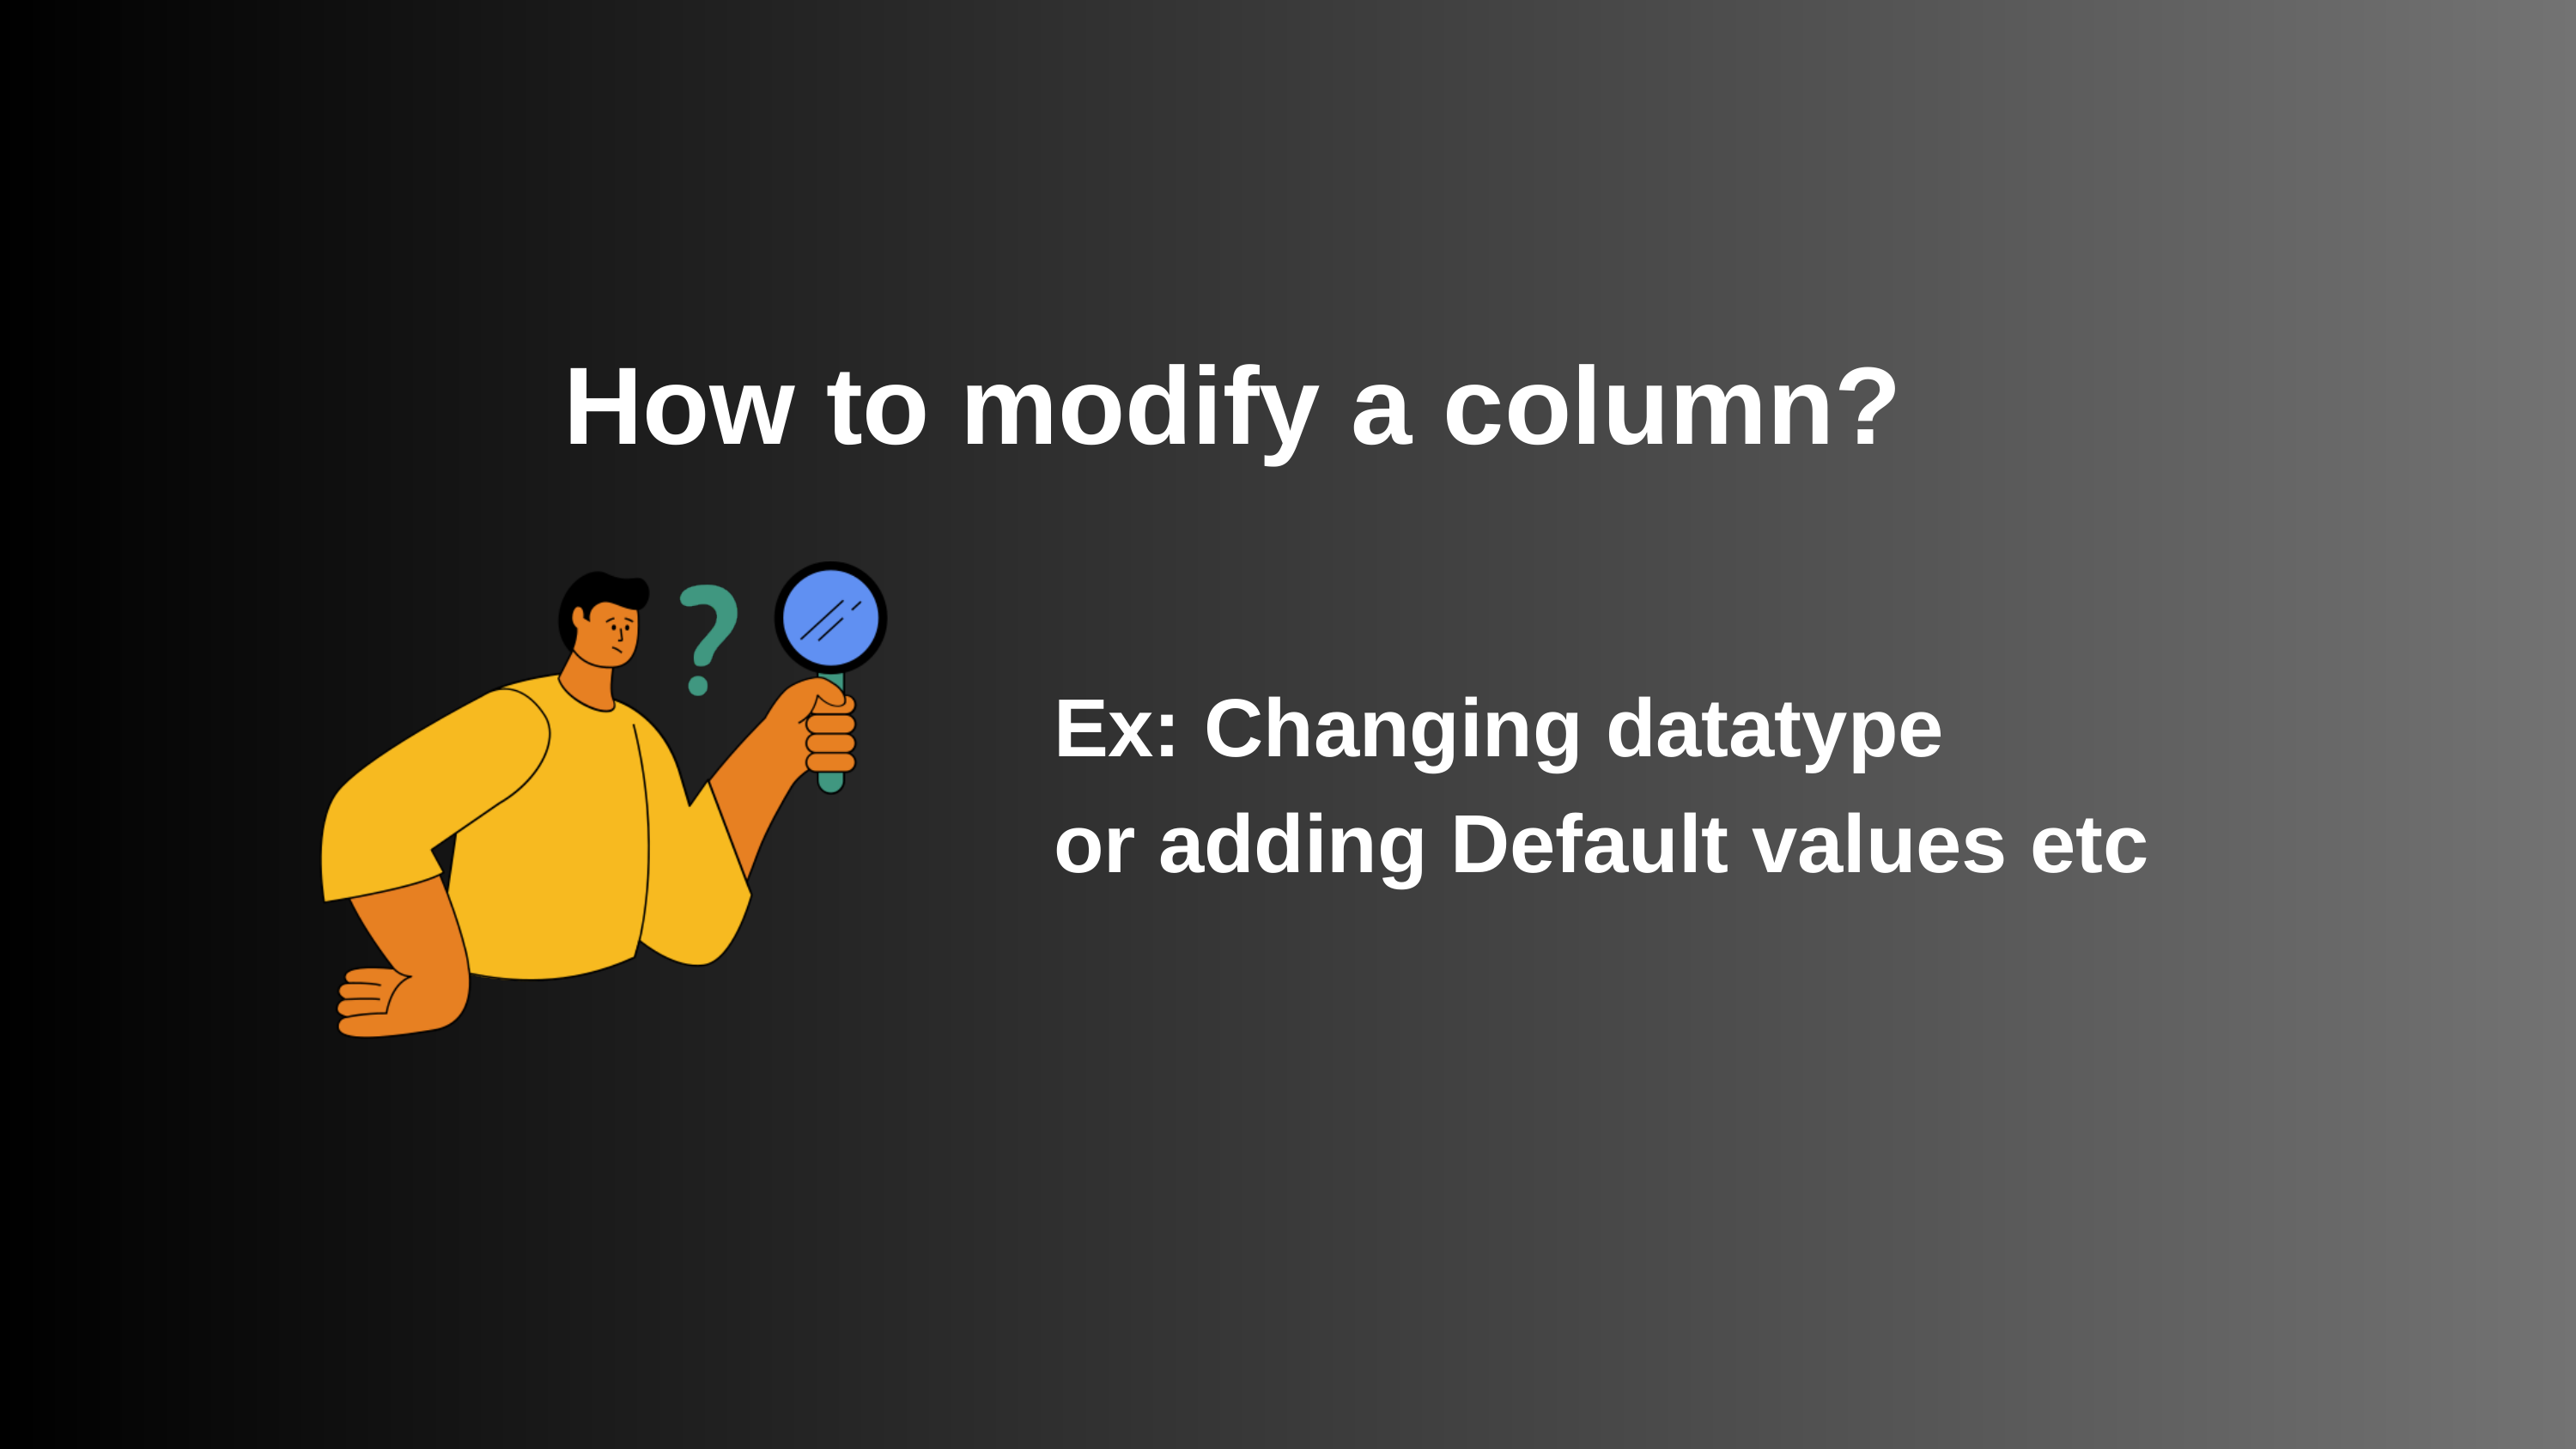

How to modify a column?

Ex: Changing datatype
or adding Default values etc